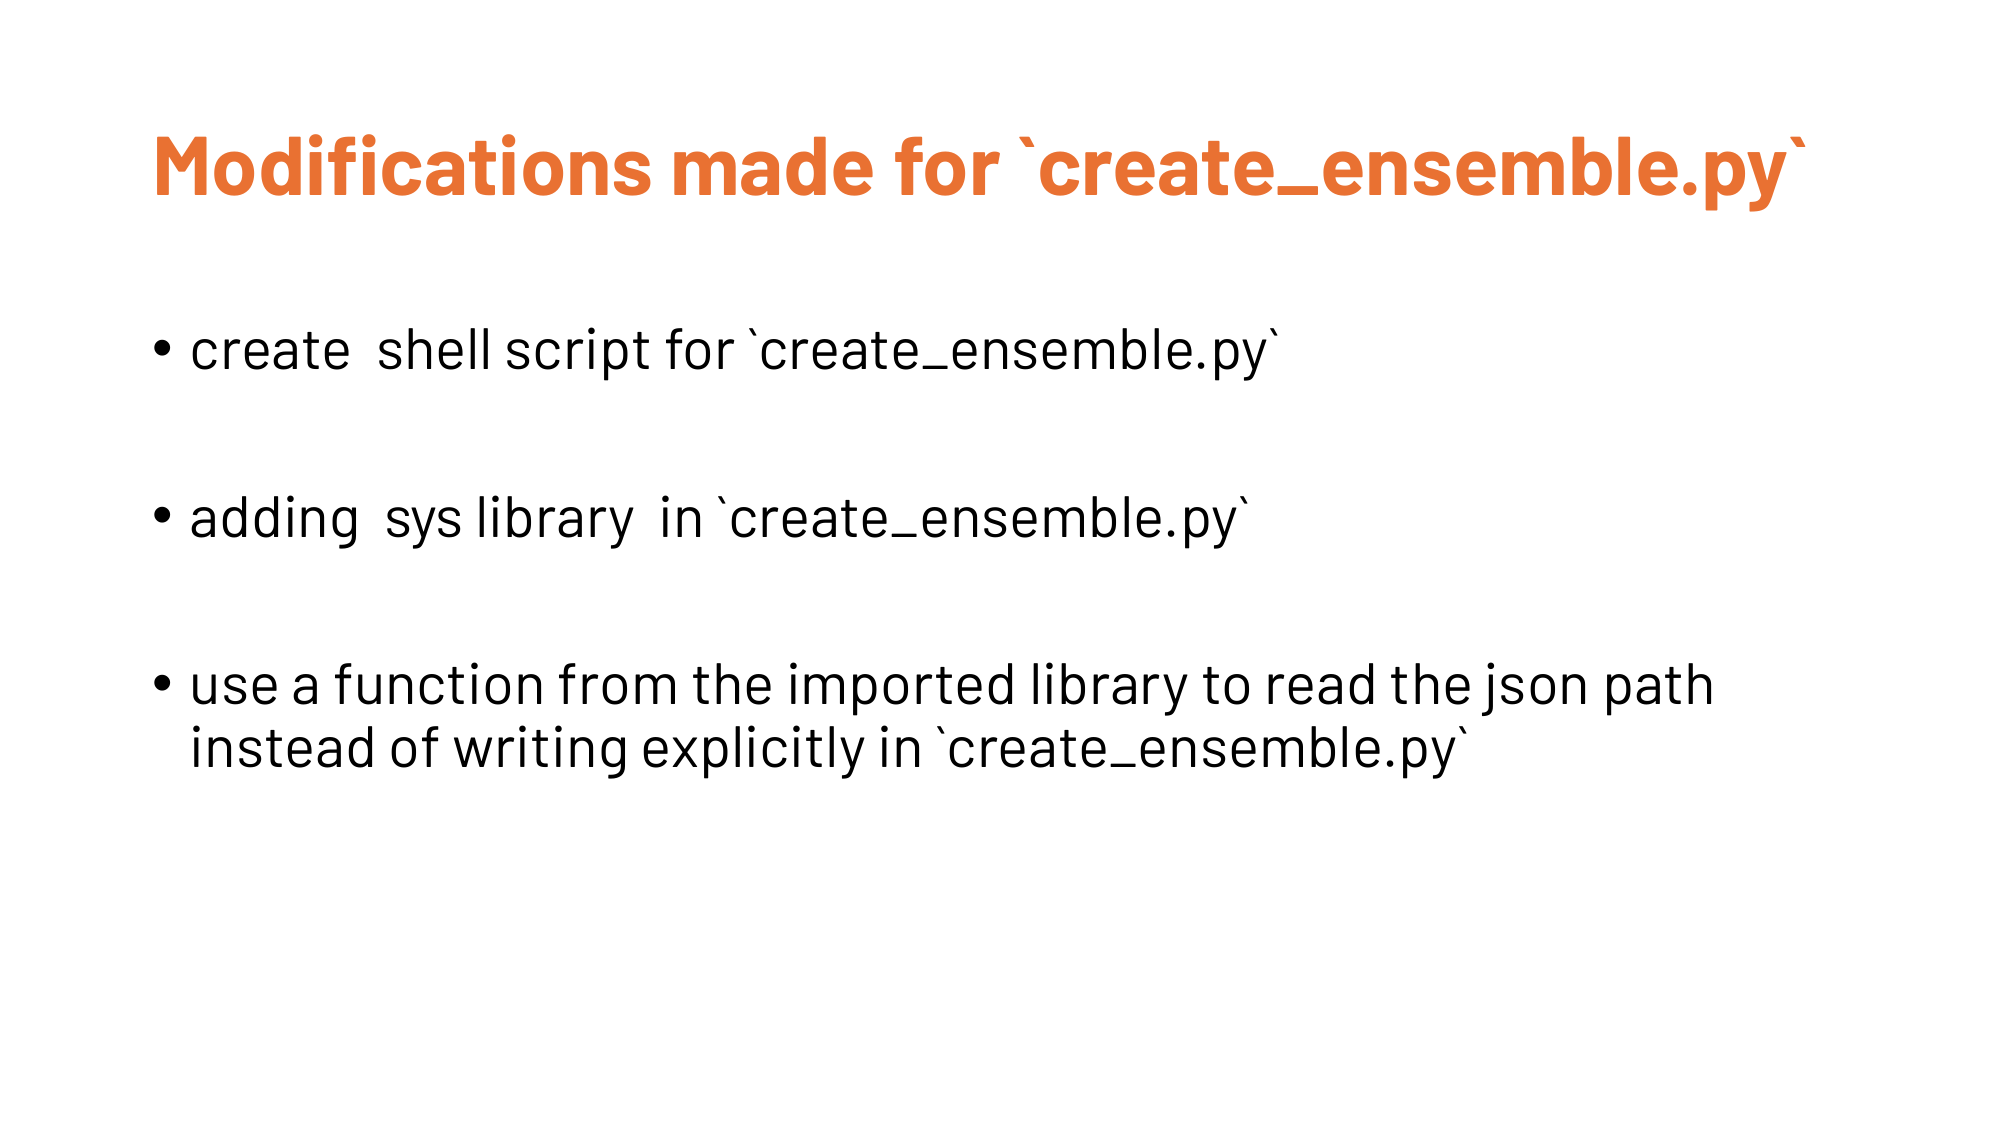

# Modifications made for `create_ensemble.py`
create  shell script for `create_ensemble.py`

adding  sys library  in `create_ensemble.py`

use a function from the imported library to read the json path instead of writing explicitly in `create_ensemble.py`